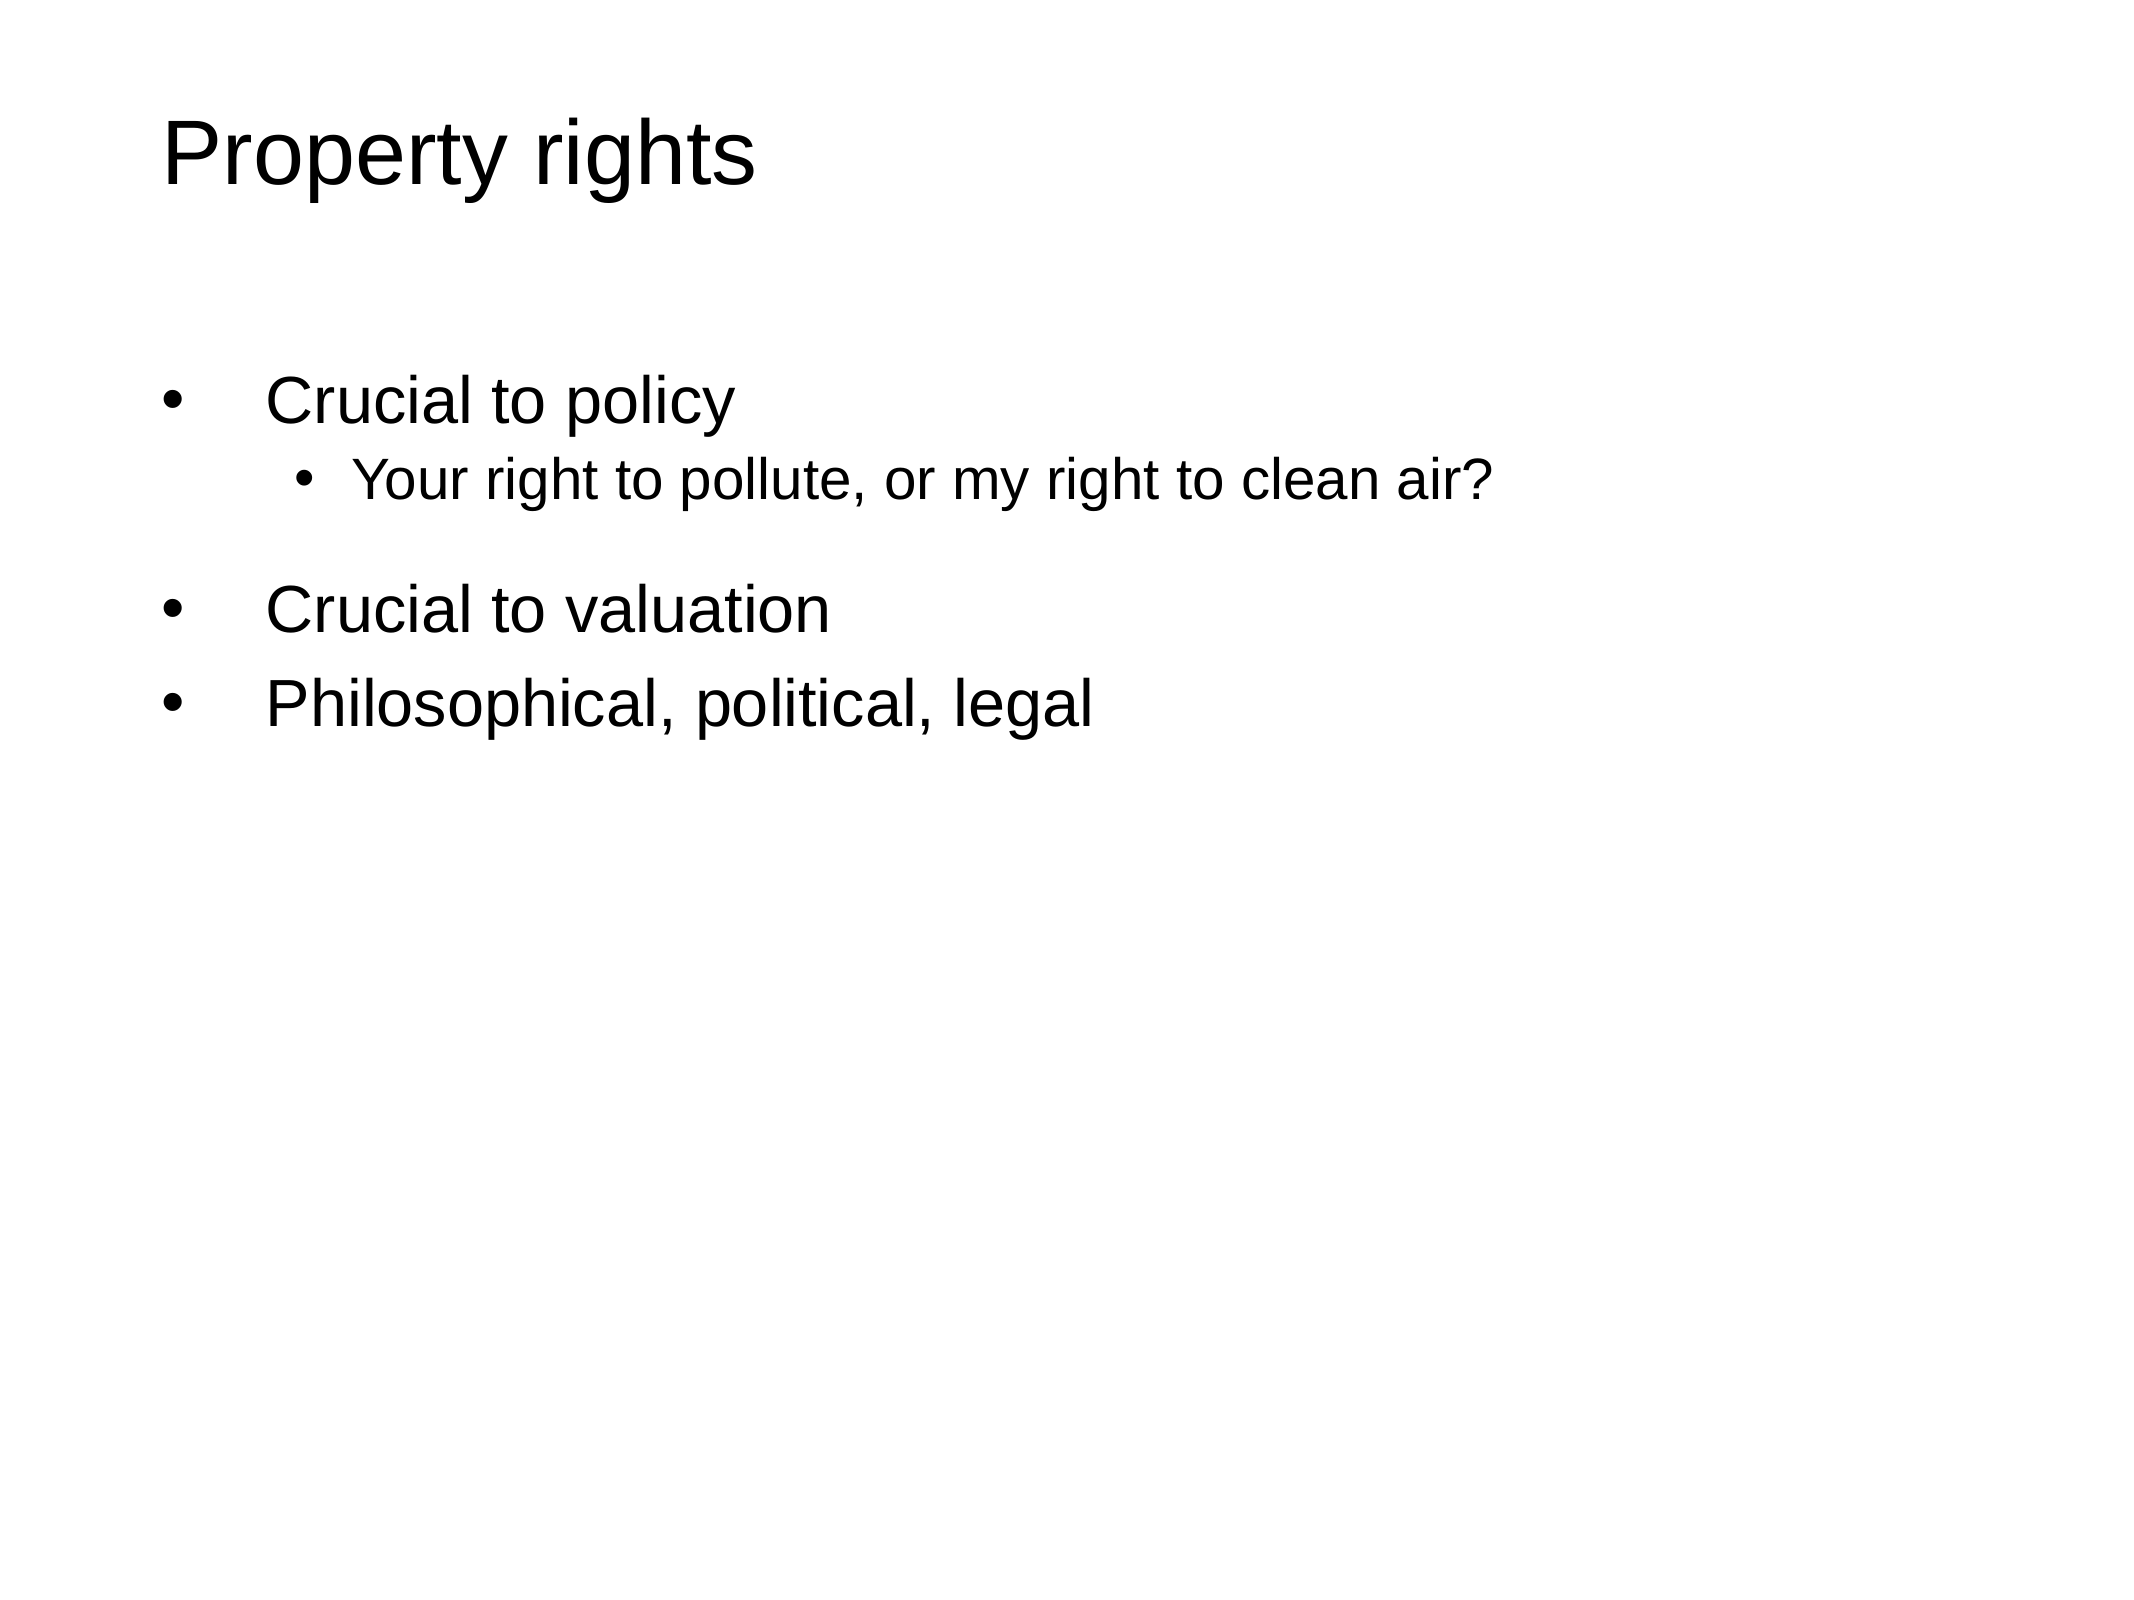

# Property rights
Crucial to policy
Your right to pollute, or my right to clean air?
Crucial to valuation
Philosophical, political, legal